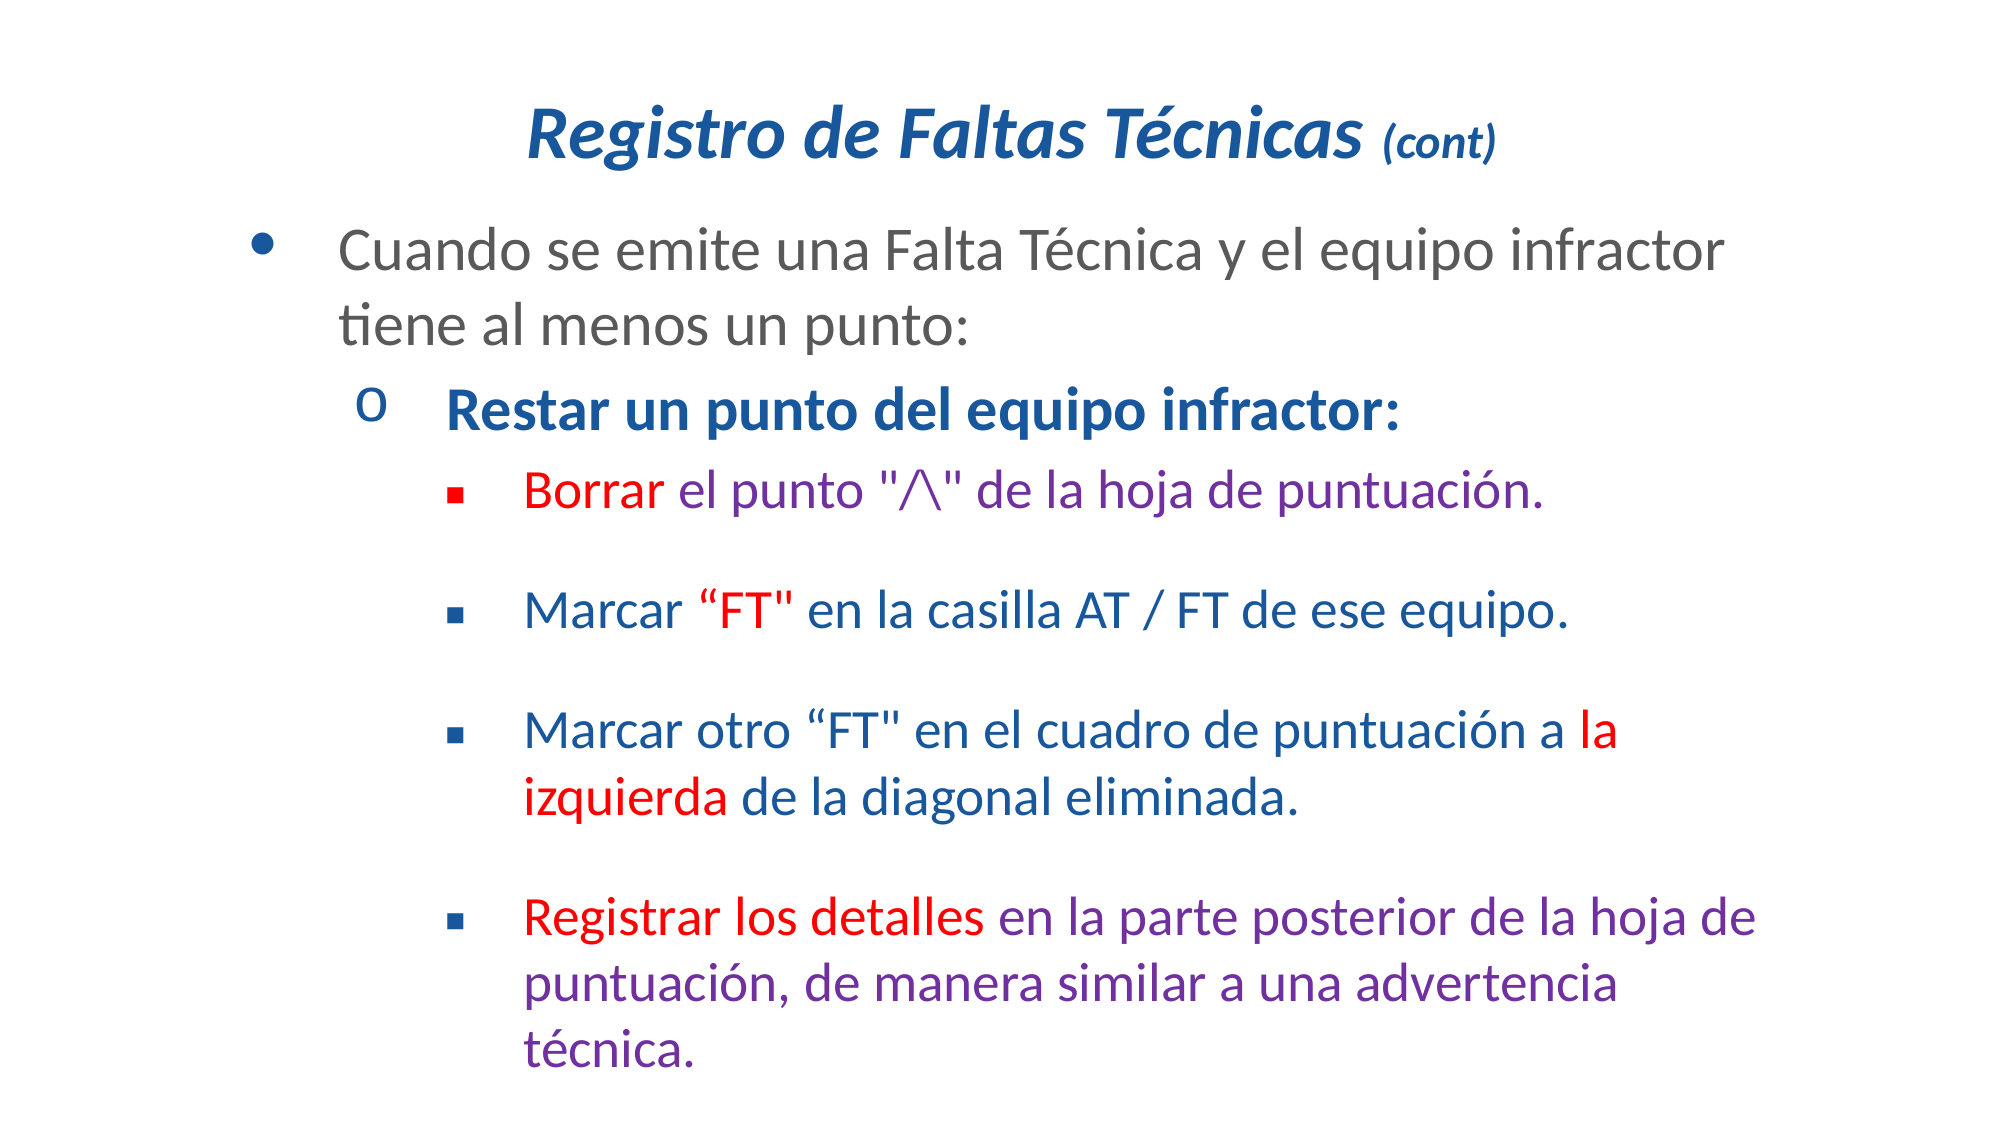

Registro de Faltas Técnicas (cont)
Cuando se emite una Falta Técnica y el equipo infractor tiene al menos un punto:
   Restar un punto del equipo infractor:
Borrar el punto "/\" de la hoja de puntuación.

Marcar “FT" en la casilla AT / FT de ese equipo.

Marcar otro “FT" en el cuadro de puntuación a la izquierda de la diagonal eliminada.

Registrar los detalles en la parte posterior de la hoja de puntuación, de manera similar a una advertencia técnica.
204